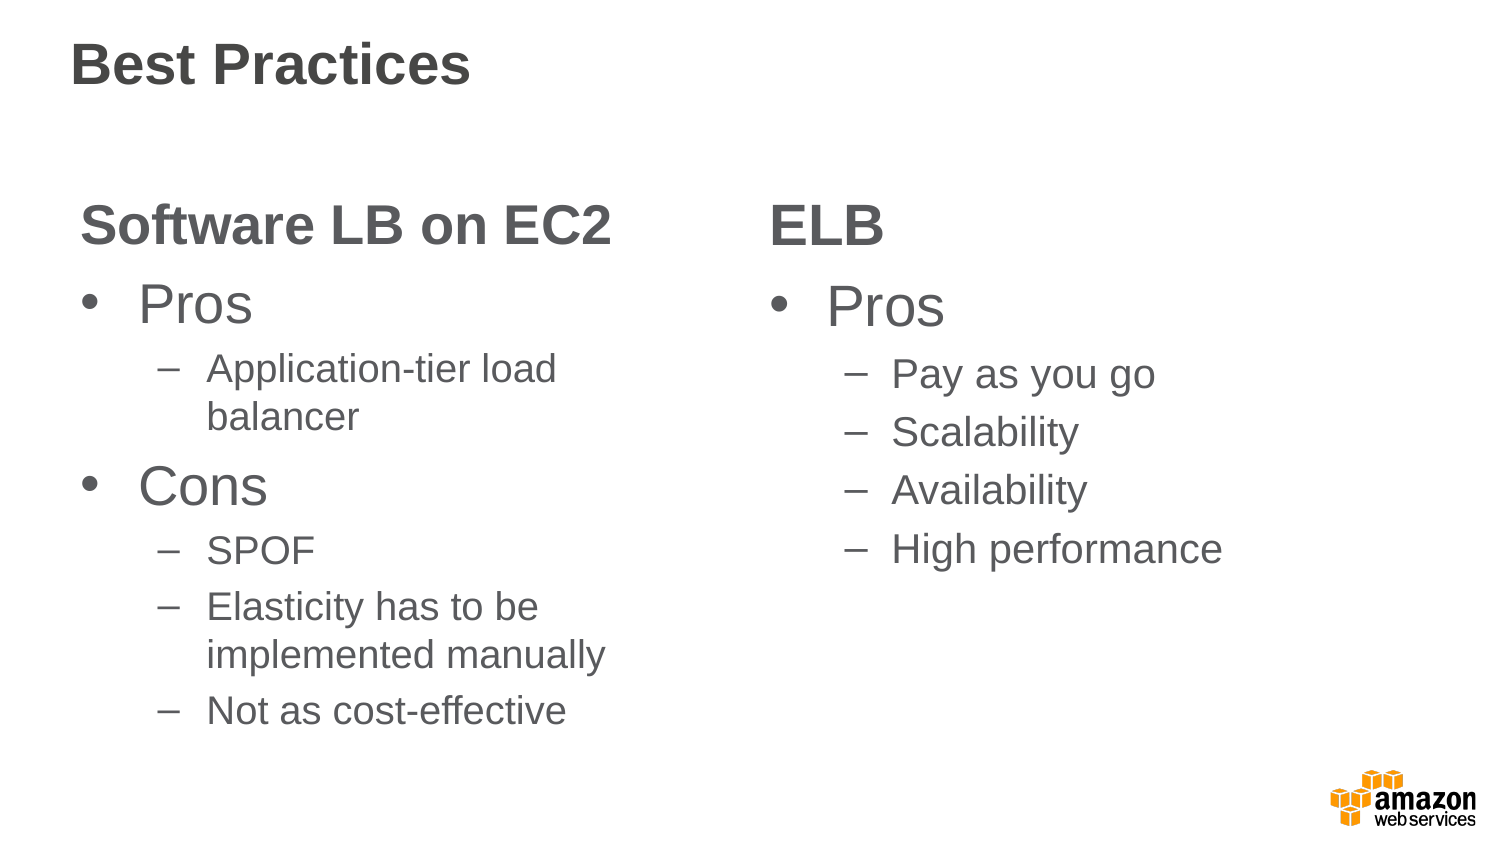

# Best Practices
ELB
Pros
Pay as you go
Scalability
Availability
High performance
Software LB on EC2
Pros
Application-tier load balancer
Cons
SPOF
Elasticity has to be implemented manually
Not as cost-effective